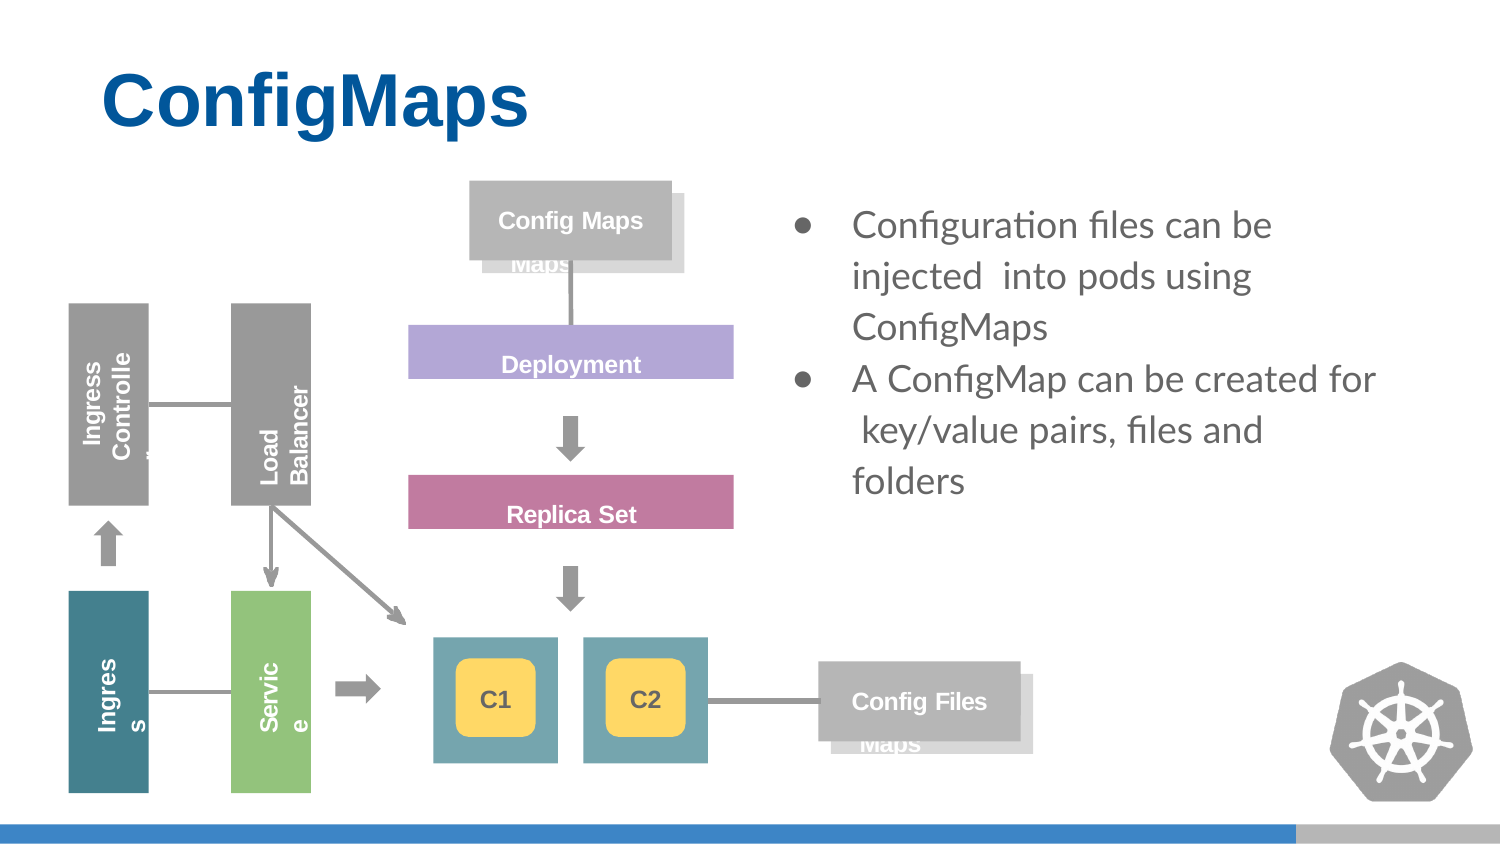

# ConfigMaps

Configuration files can be injected  into pods using ConfigMaps
A ConfigMap can be created for  key/value pairs, files and folders

Config Maps
Config Maps

Load Balancer
Deployment
Ingress  Controller

Replica Set

C1

C2
Ingress
Service

Config Files

Config Maps